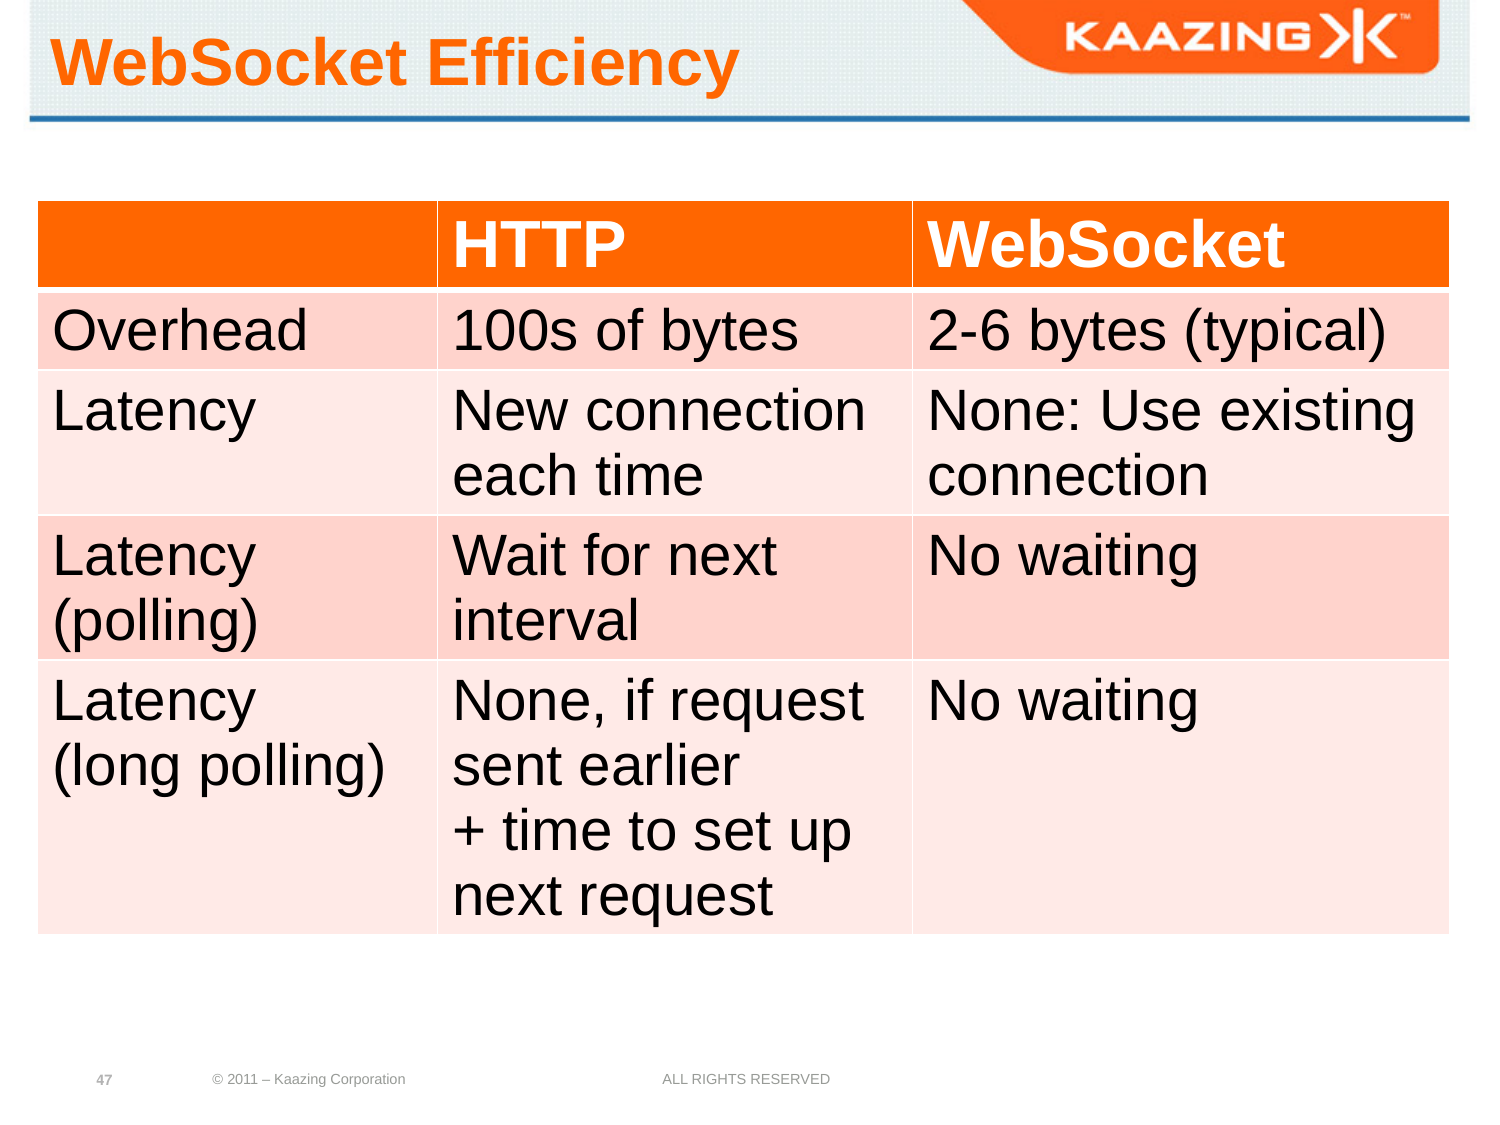

# WebSocket Efficiency
|  | HTTP | WebSocket |
| --- | --- | --- |
| Overhead | 100s of bytes | 2-6 bytes (typical) |
| Latency | New connection each time | None: Use existing connection |
| Latency (polling) | Wait for next interval | No waiting |
| Latency (long polling) | None, if request sent earlier + time to set up next request | No waiting |